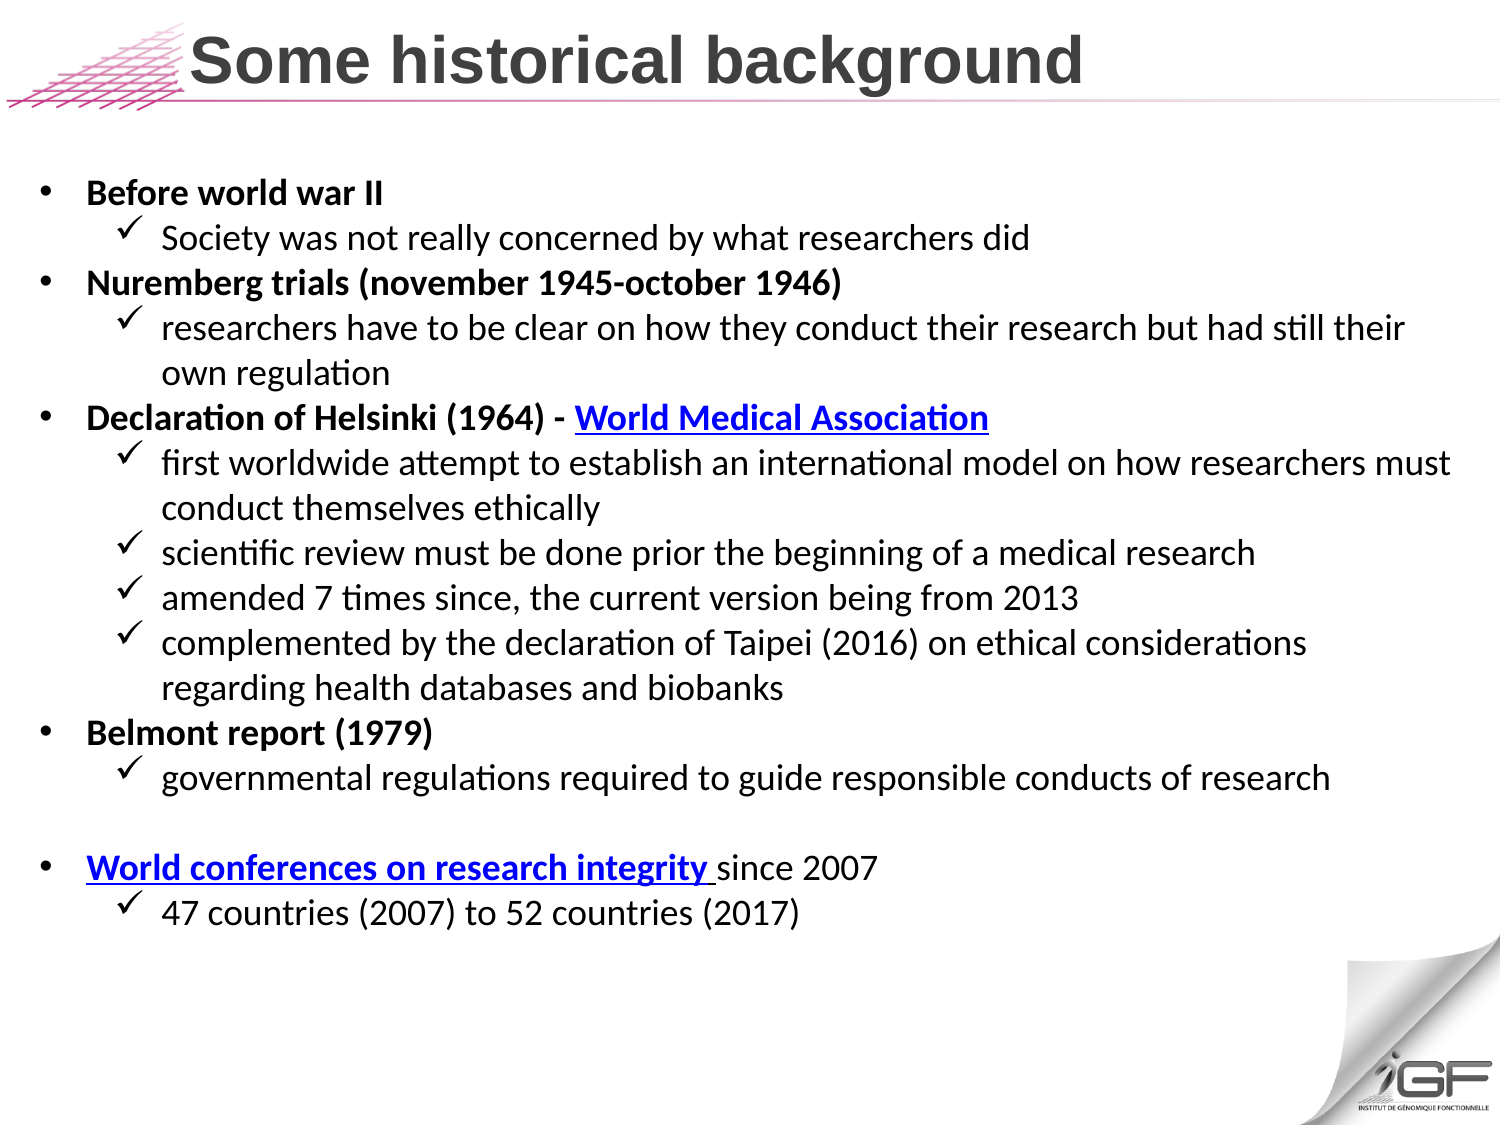

# Some historical background
Before world war II
Society was not really concerned by what researchers did
Nuremberg trials (november 1945-october 1946)
researchers have to be clear on how they conduct their research but had still their own regulation
Declaration of Helsinki (1964) - World Medical Association
first worldwide attempt to establish an international model on how researchers must conduct themselves ethically
scientific review must be done prior the beginning of a medical research
amended 7 times since, the current version being from 2013
complemented by the declaration of Taipei (2016) on ethical considerations regarding health databases and biobanks
Belmont report (1979)
governmental regulations required to guide responsible conducts of research

World conferences on research integrity since 2007
47 countries (2007) to 52 countries (2017)